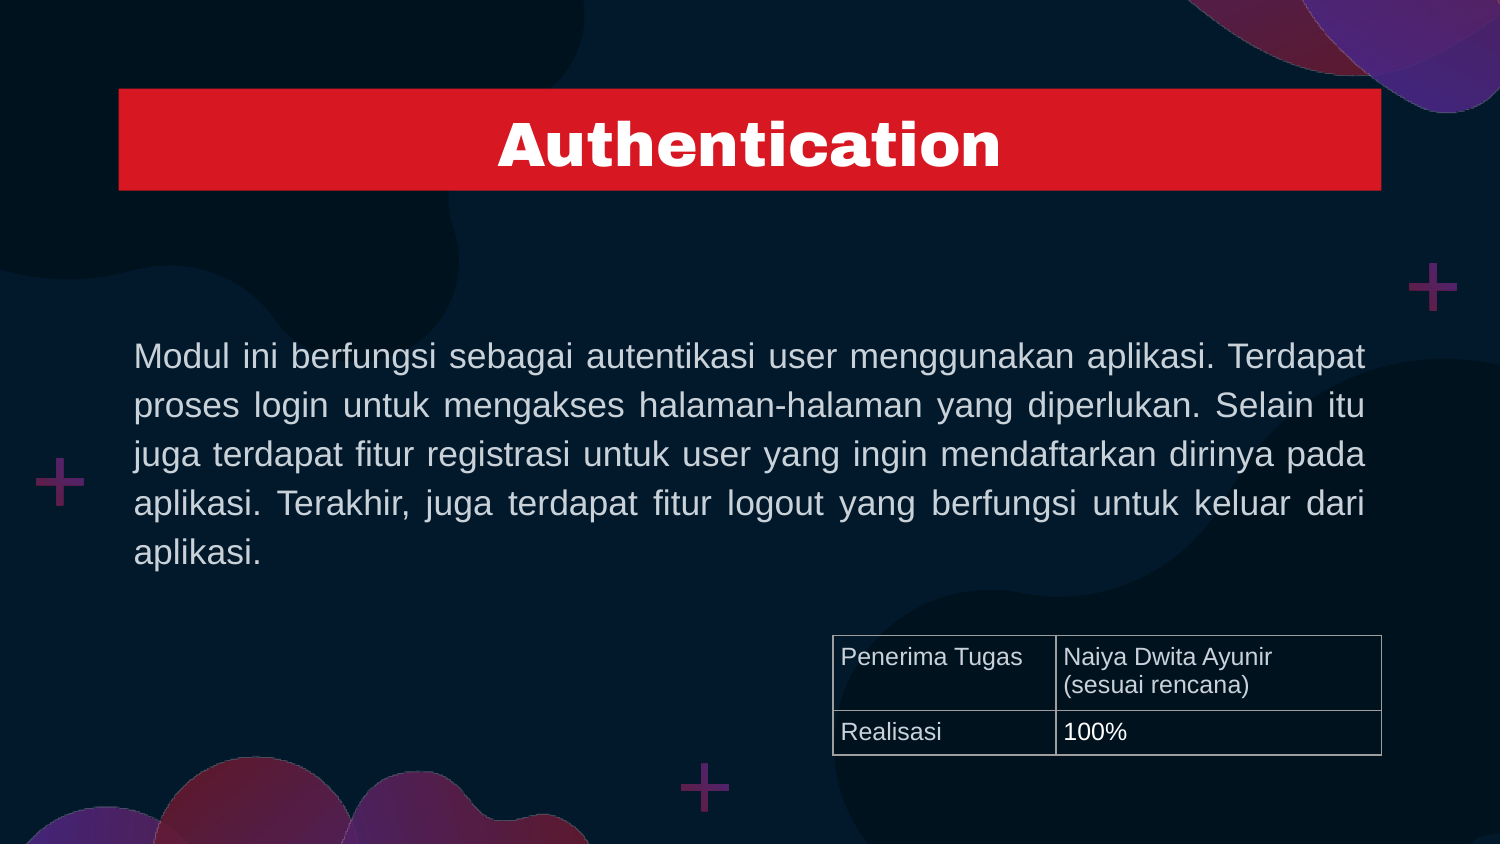

# Authentication
Modul ini berfungsi sebagai autentikasi user menggunakan aplikasi. Terdapat proses login untuk mengakses halaman-halaman yang diperlukan. Selain itu juga terdapat fitur registrasi untuk user yang ingin mendaftarkan dirinya pada aplikasi. Terakhir, juga terdapat fitur logout yang berfungsi untuk keluar dari aplikasi.

| Penerima Tugas | Naiya Dwita Ayunir (sesuai rencana) |
| --- | --- |
| Realisasi | 100% |